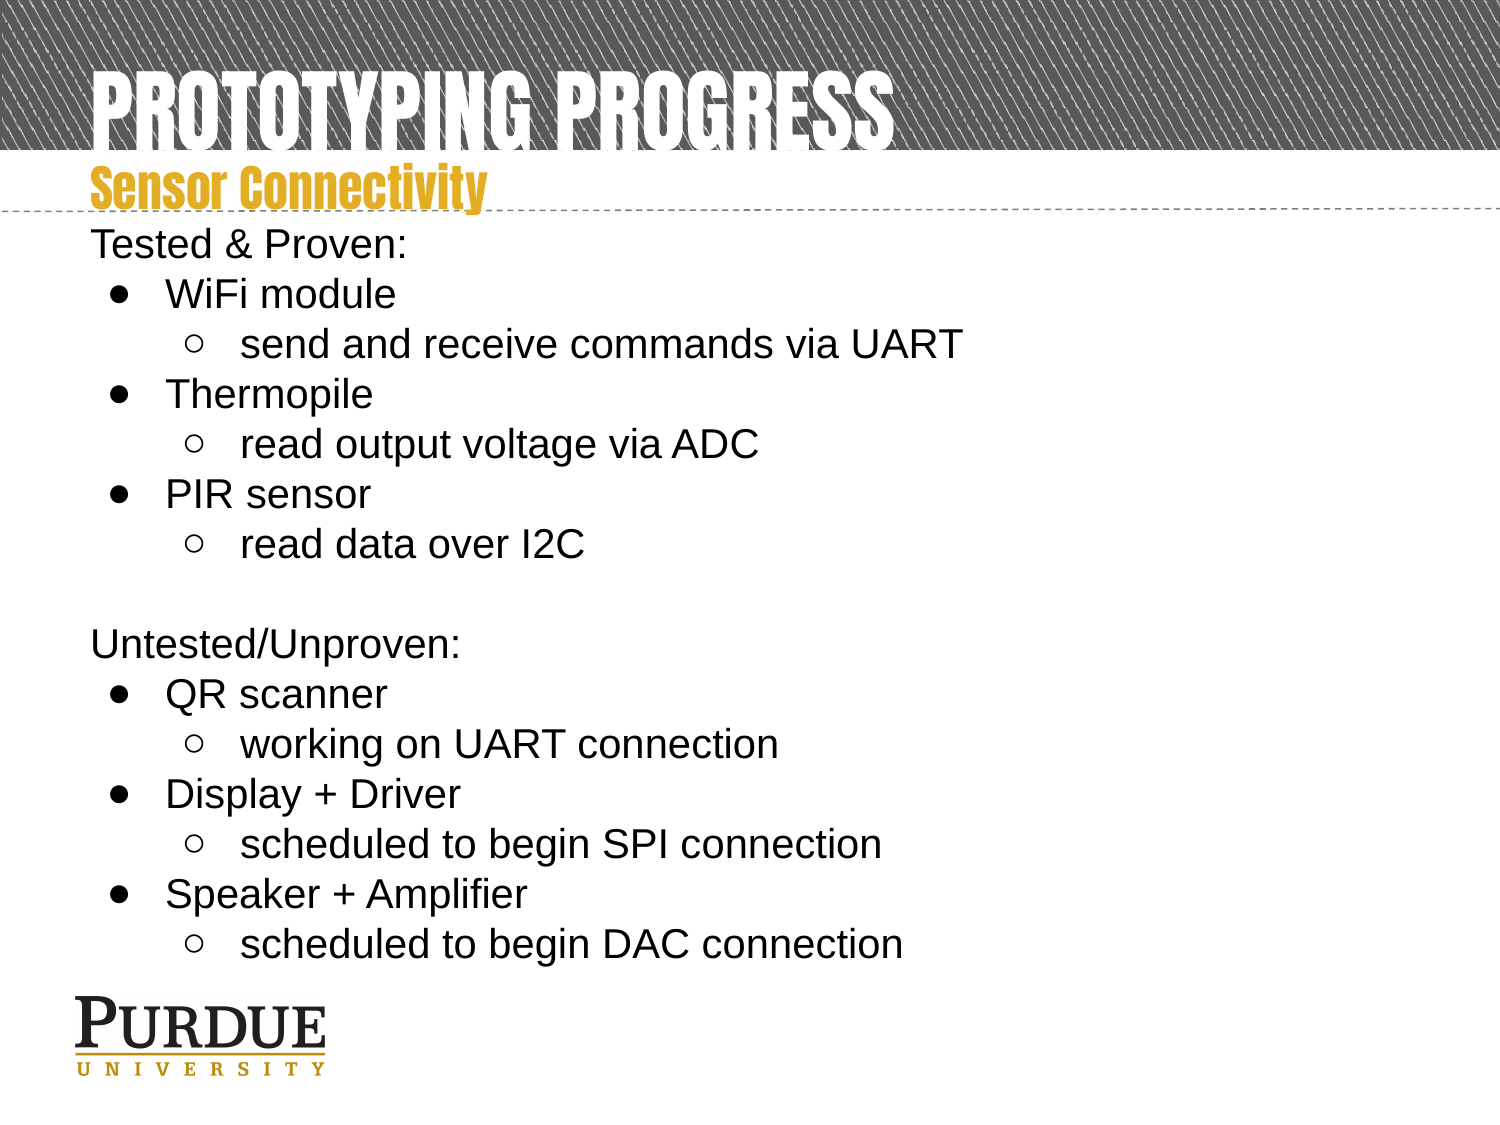

# PROTOTYPING PROGRESS
Sensor Connectivity
Tested & Proven:
WiFi module
send and receive commands via UART
Thermopile
read output voltage via ADC
PIR sensor
read data over I2C

Untested/Unproven:
QR scanner
working on UART connection
Display + Driver
scheduled to begin SPI connection
Speaker + Amplifier
scheduled to begin DAC connection